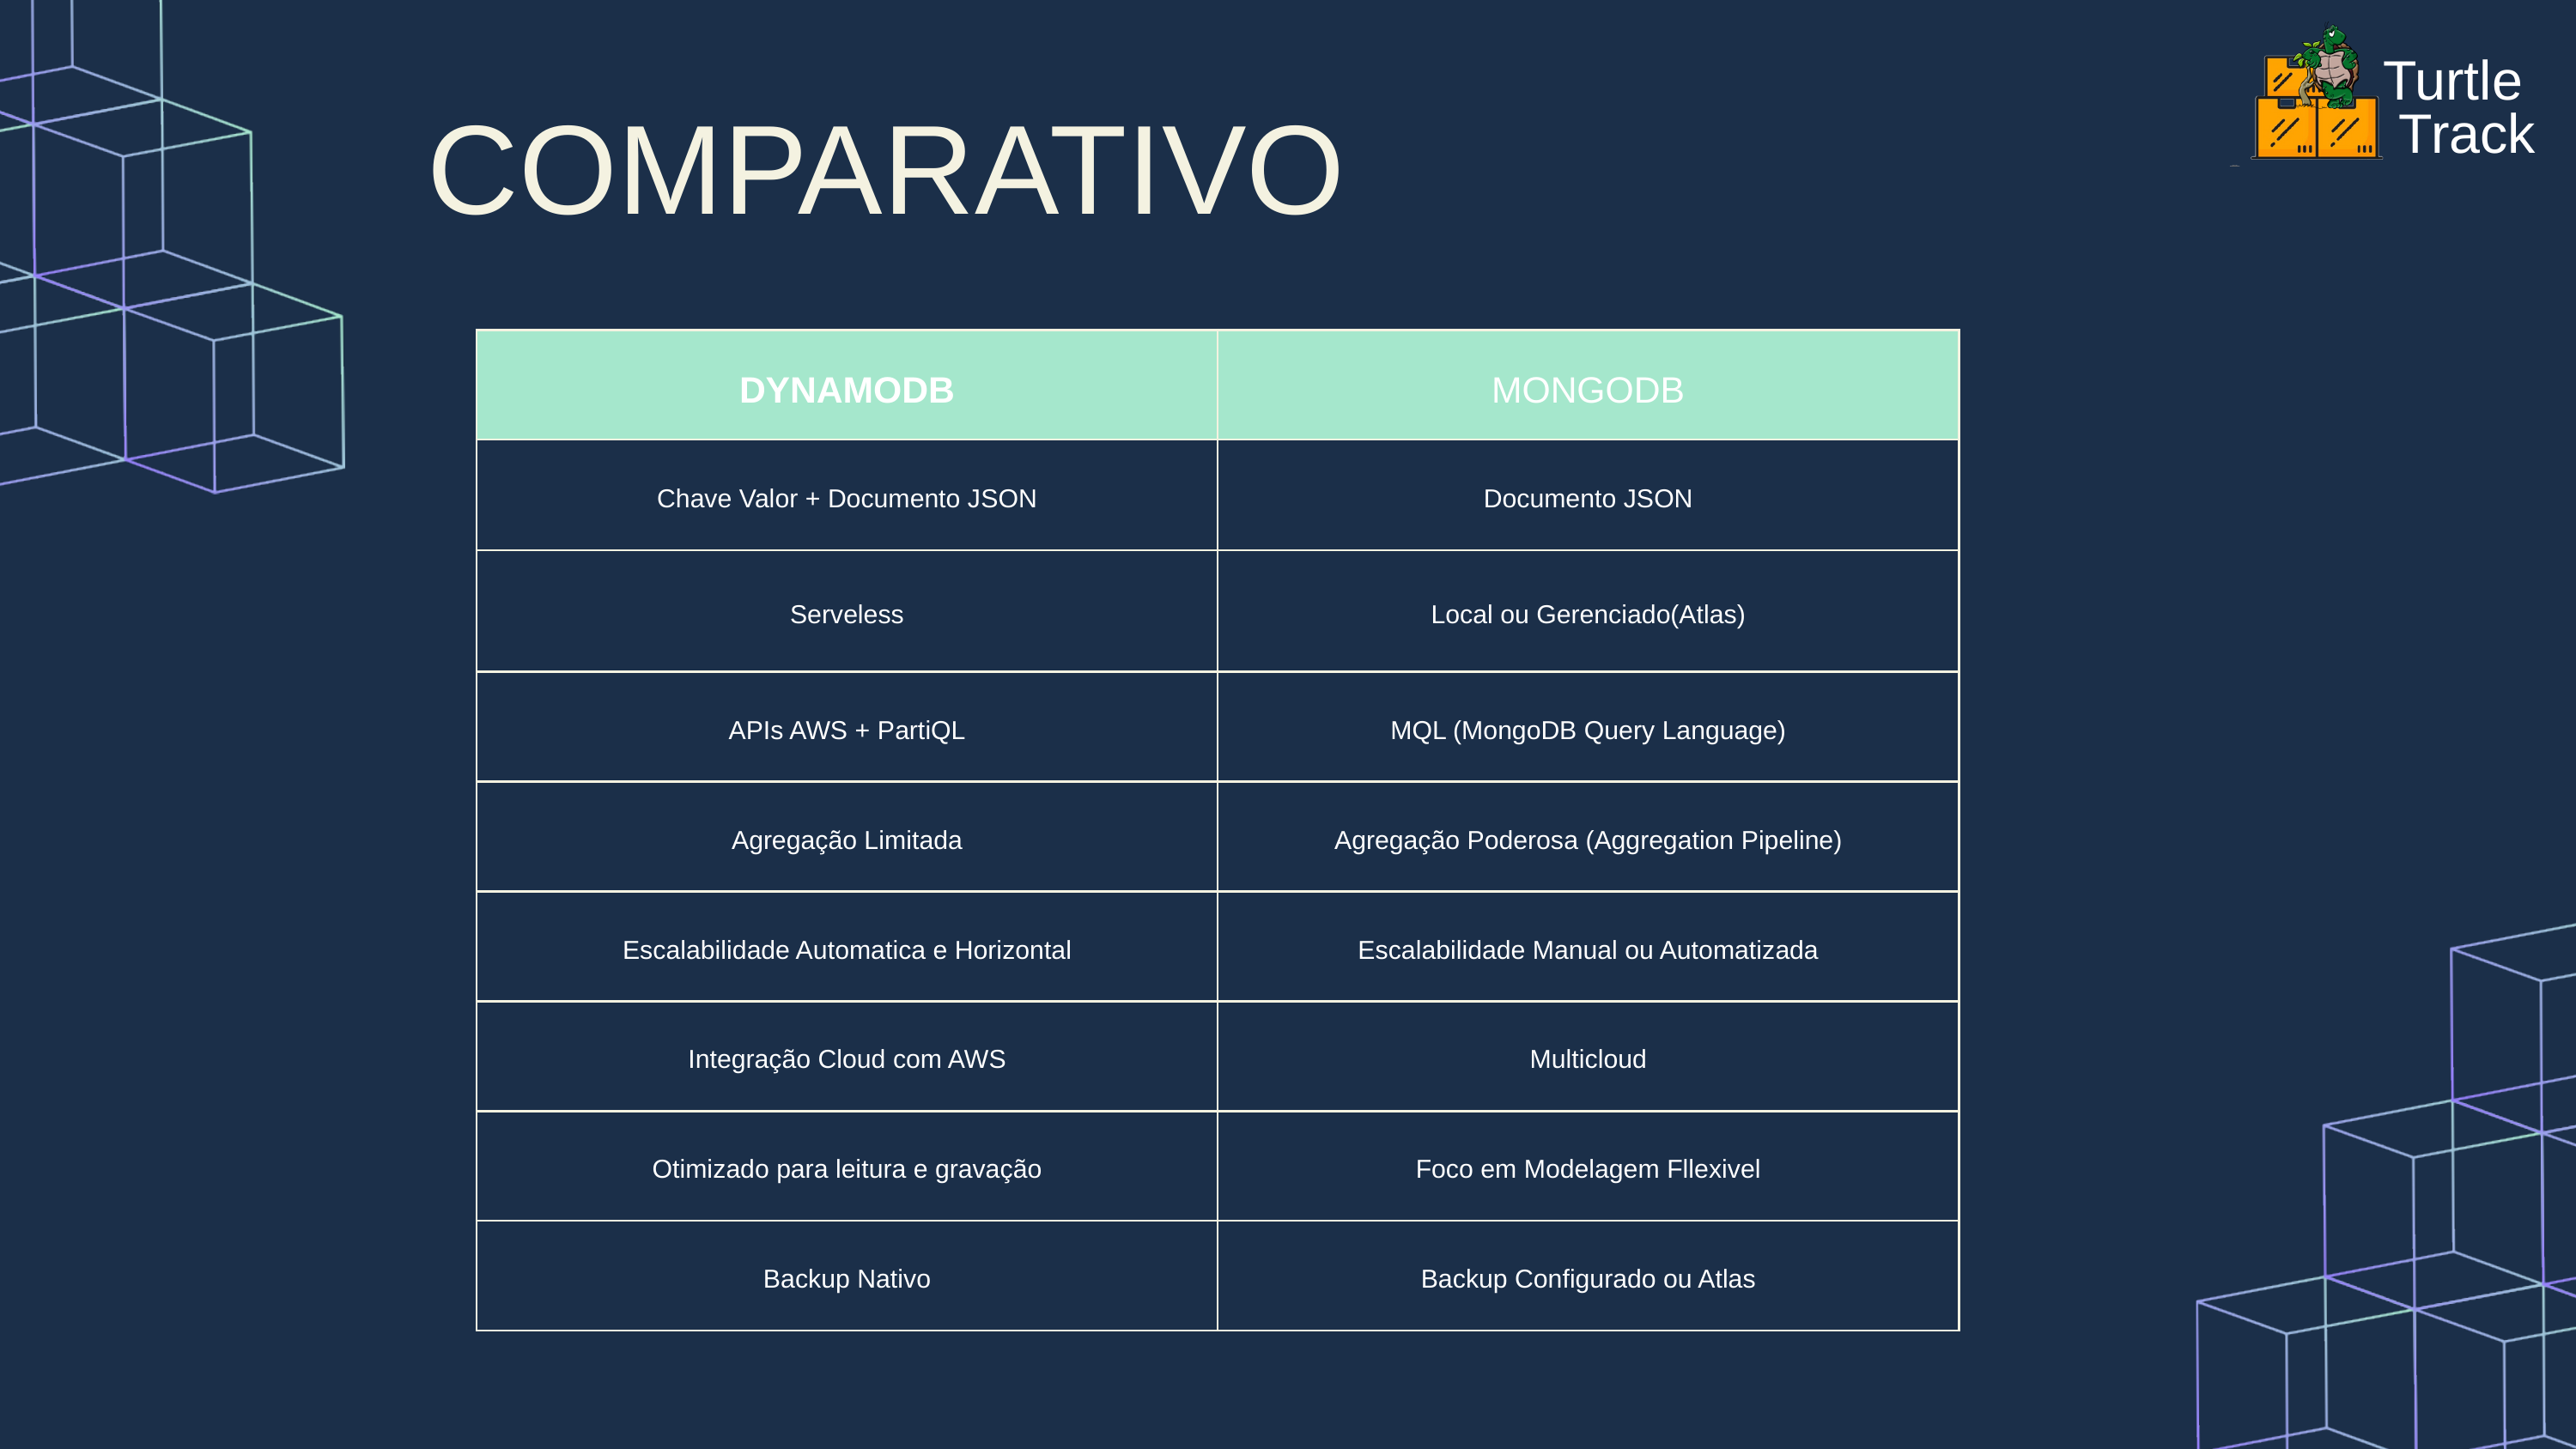

Turtle
Track
COMPARATIVO
| DYNAMODB | MONGODB |
| --- | --- |
| Chave Valor + Documento JSON | Documento JSON |
| Serveless | Local ou Gerenciado(Atlas) |
| APIs AWS + PartiQL | MQL (MongoDB Query Language) |
| Agregação Limitada | Agregação Poderosa (Aggregation Pipeline) |
| Escalabilidade Automatica e Horizontal | Escalabilidade Manual ou Automatizada |
| Integração Cloud com AWS | Multicloud |
| Otimizado para leitura e gravação | Foco em Modelagem Fllexivel |
| Backup Nativo | Backup Configurado ou Atlas |